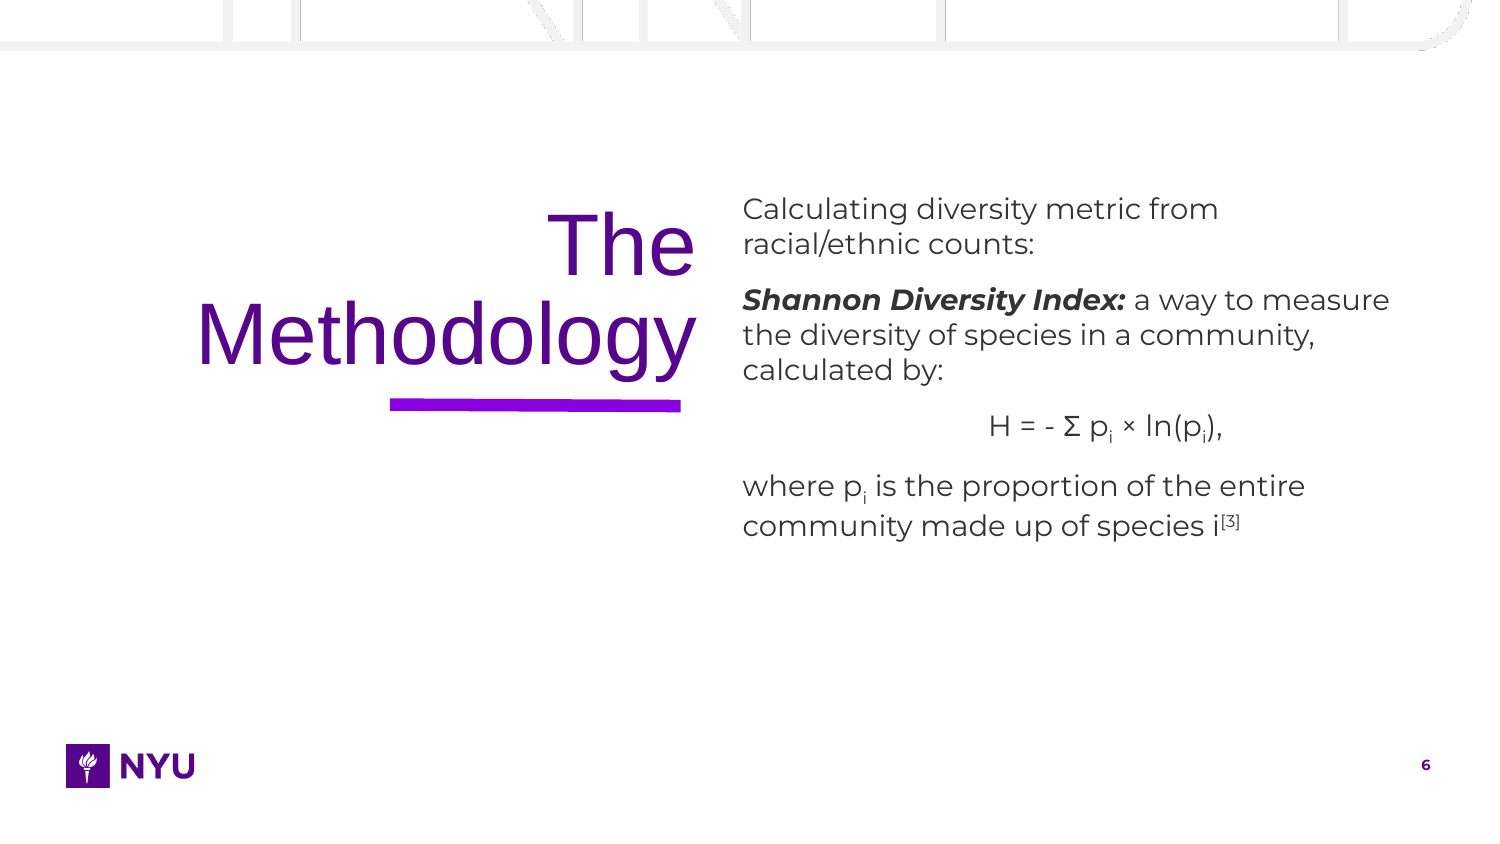

Calculating diversity metric from racial/ethnic counts:
Shannon Diversity Index: a way to measure the diversity of species in a community, calculated by:
H = - Σ pi × ln(pi),
where pi is the proportion of the entire community made up of species i[3]

# The Methodology